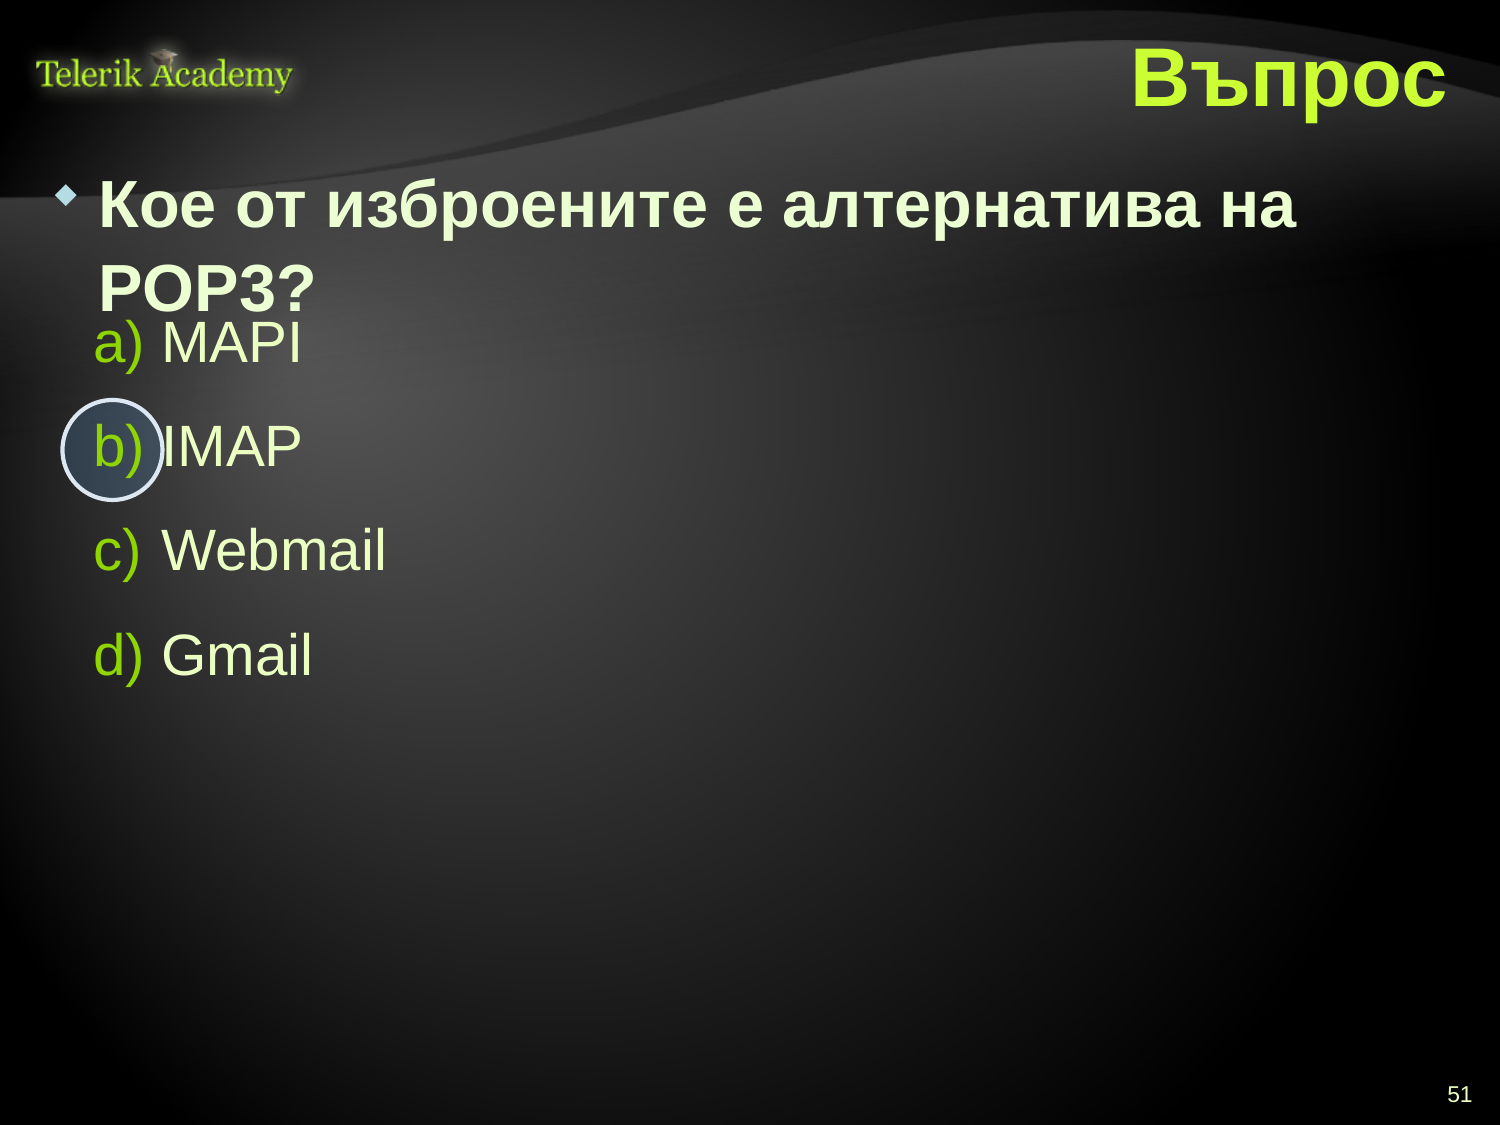

# Въпрос
Кое от изброените е алтернатива на POP3?
MAPI
IMAP
Webmail
Gmail

51